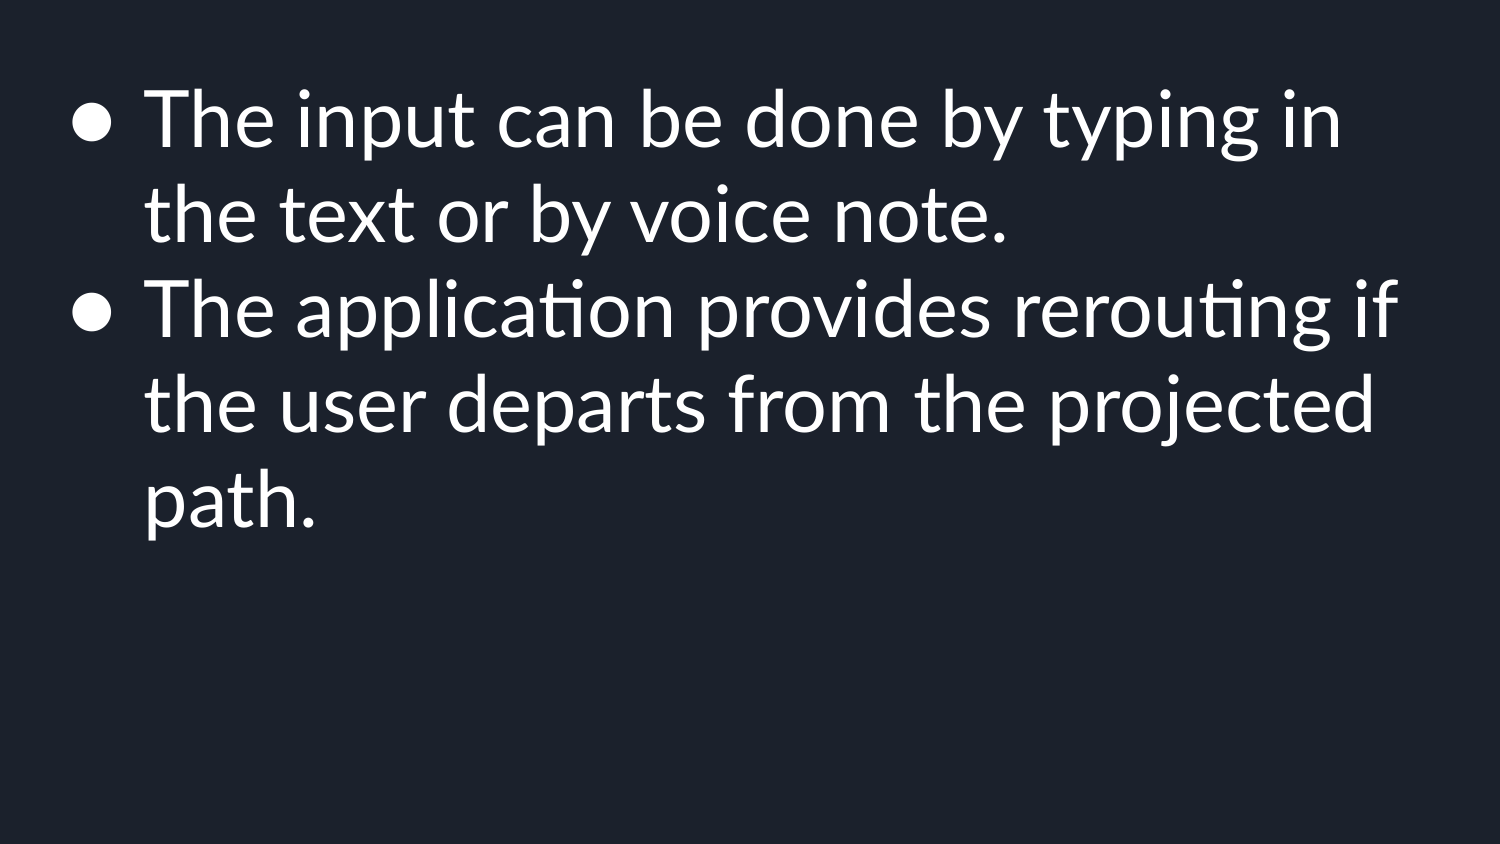

The input can be done by typing in the text or by voice note.
The application provides rerouting if the user departs from the projected path.